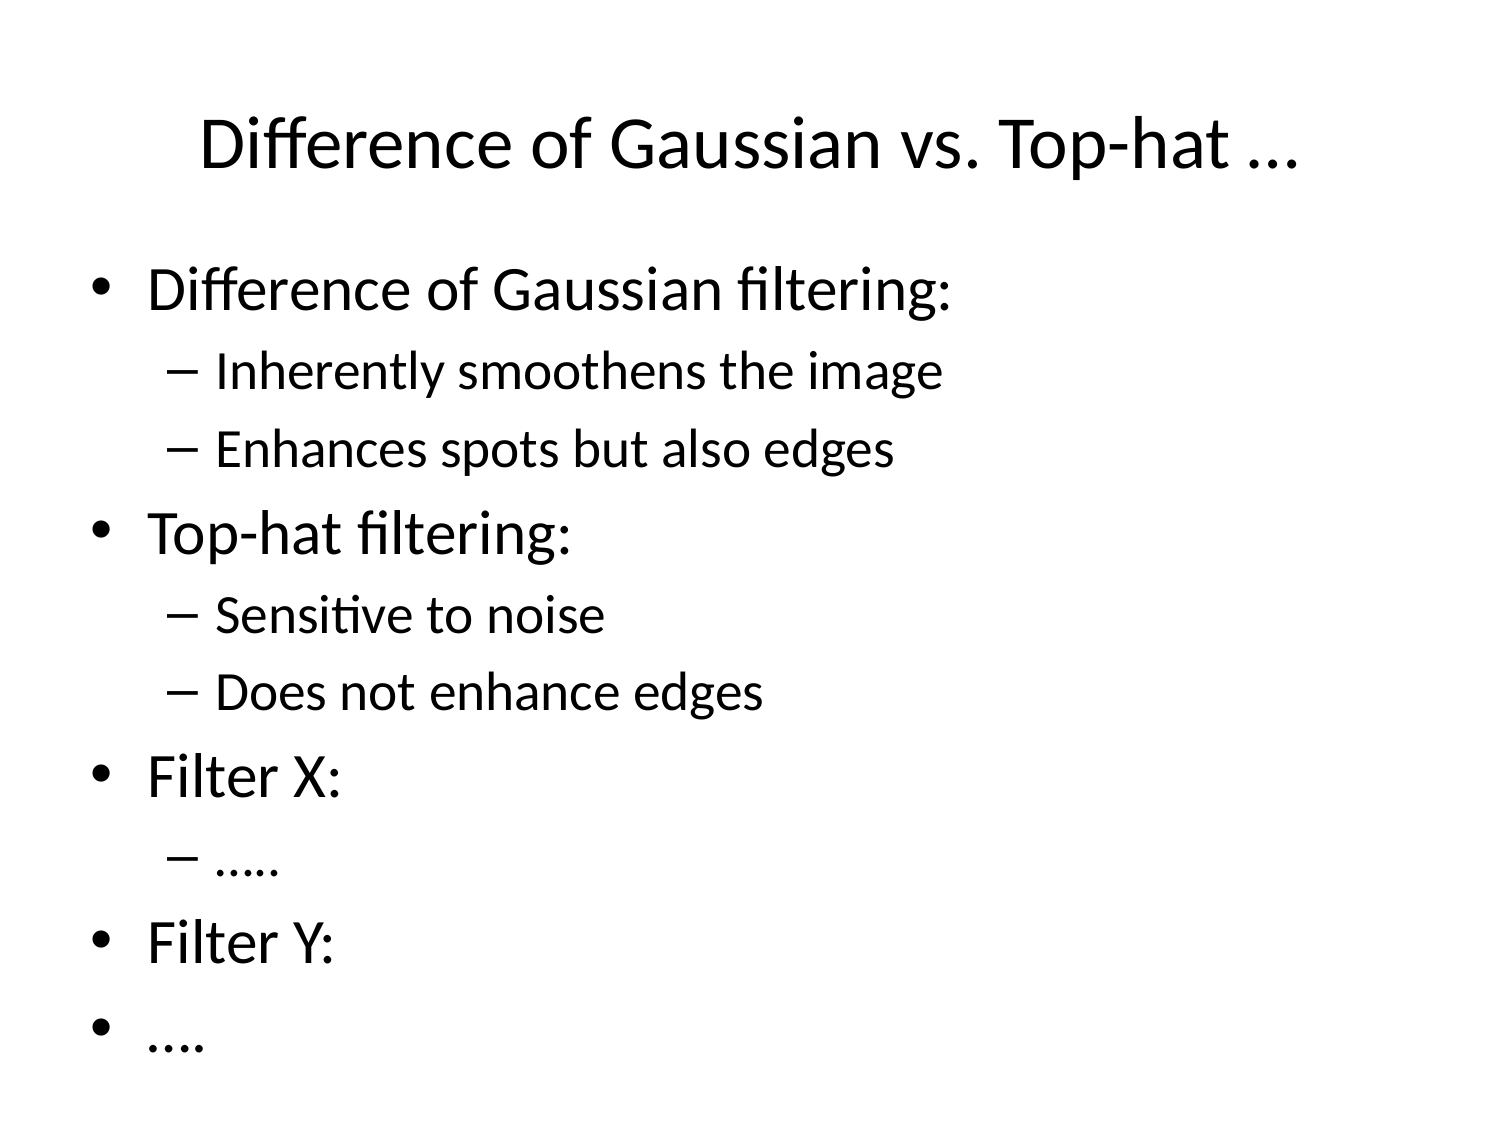

# Difference of Gaussian vs. Top-hat …
Difference of Gaussian filtering:
Inherently smoothens the image
Enhances spots but also edges
Top-hat filtering:
Sensitive to noise
Does not enhance edges
Filter X:
…..
Filter Y:
….